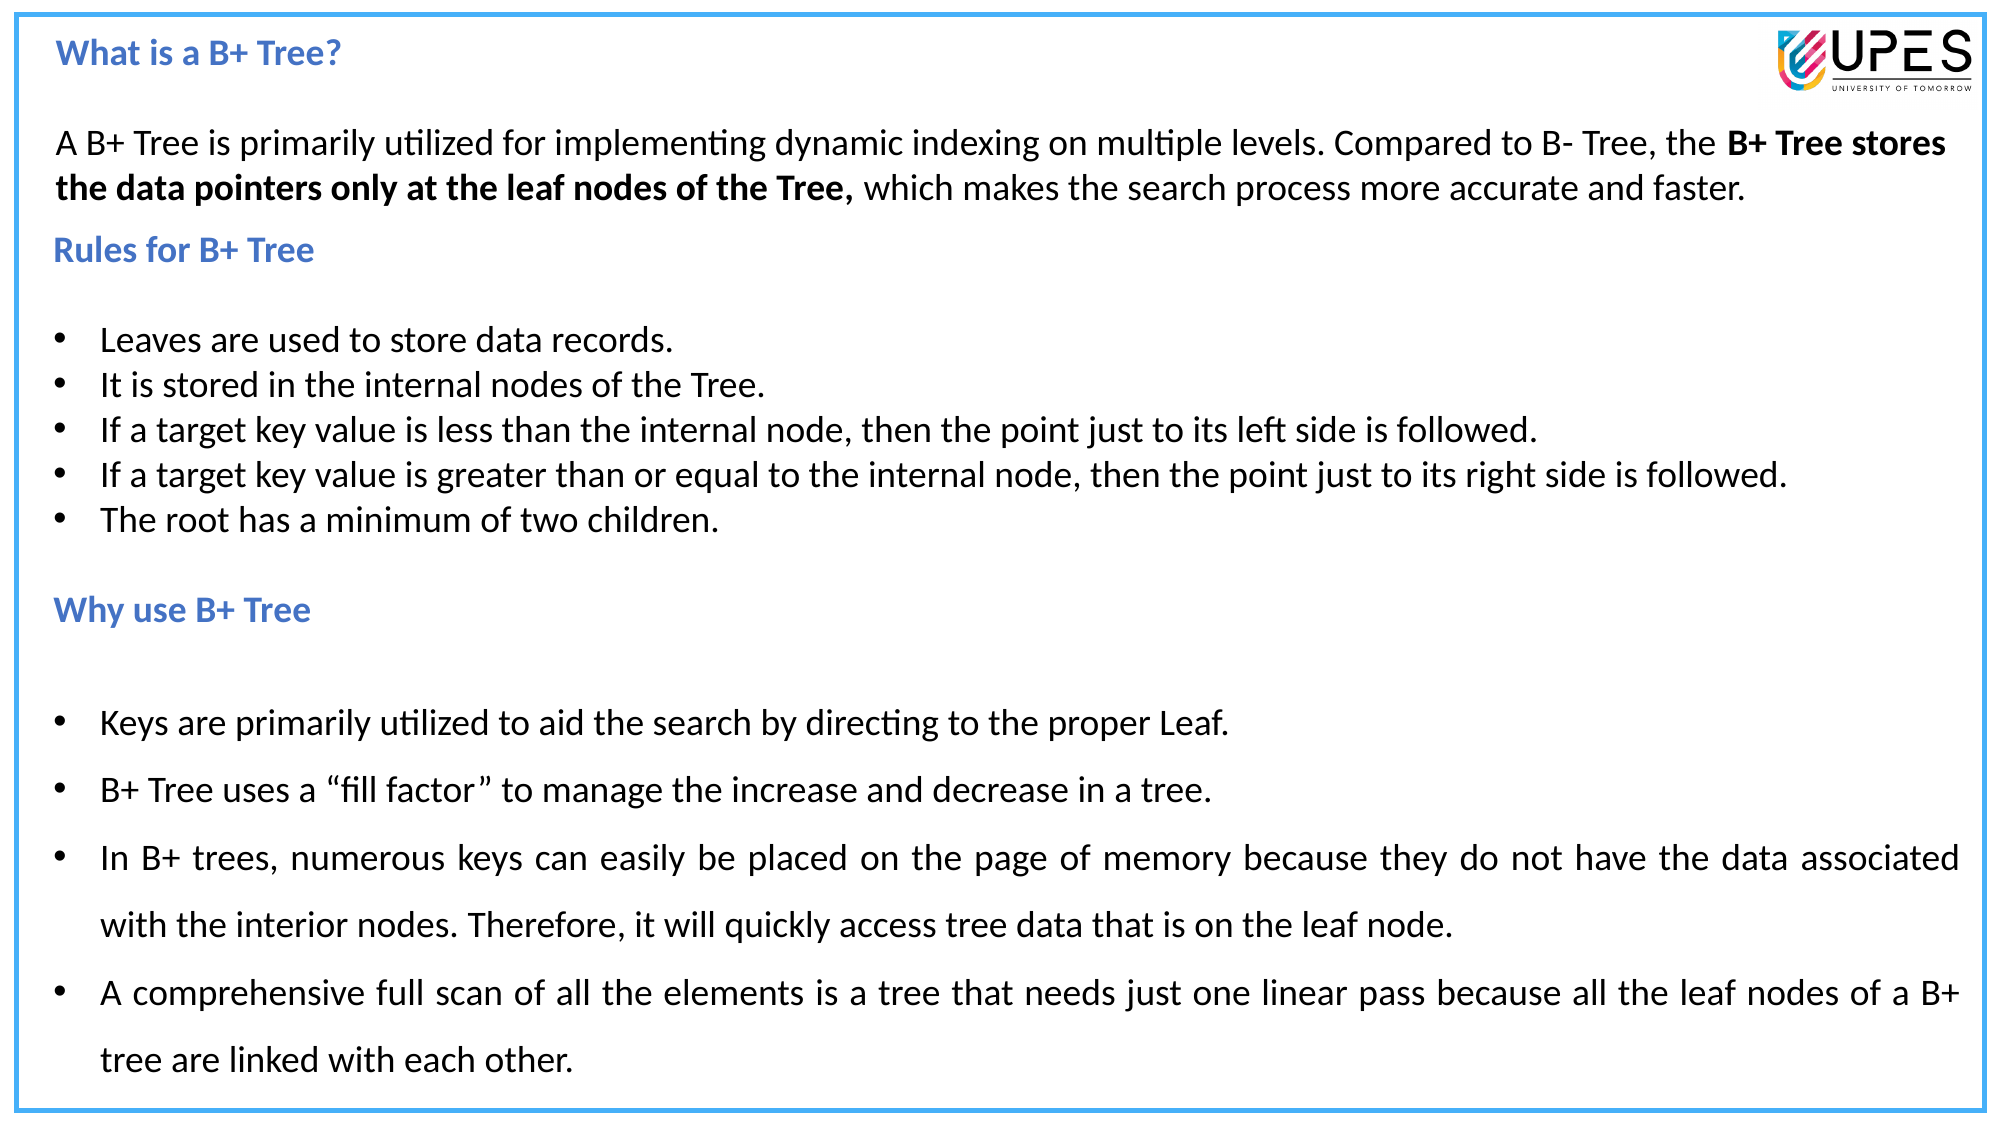

What is a B+ Tree?

A B+ Tree is primarily utilized for implementing dynamic indexing on multiple levels. Compared to B- Tree, the B+ Tree stores the data pointers only at the leaf nodes of the Tree, which makes the search process more accurate and faster.
Rules for B+ Tree

Leaves are used to store data records.
It is stored in the internal nodes of the Tree.
If a target key value is less than the internal node, then the point just to its left side is followed.
If a target key value is greater than or equal to the internal node, then the point just to its right side is followed.
The root has a minimum of two children.

Why use B+ Tree

Keys are primarily utilized to aid the search by directing to the proper Leaf.
B+ Tree uses a “fill factor” to manage the increase and decrease in a tree.
In B+ trees, numerous keys can easily be placed on the page of memory because they do not have the data associated with the interior nodes. Therefore, it will quickly access tree data that is on the leaf node.
A comprehensive full scan of all the elements is a tree that needs just one linear pass because all the leaf nodes of a B+ tree are linked with each other.